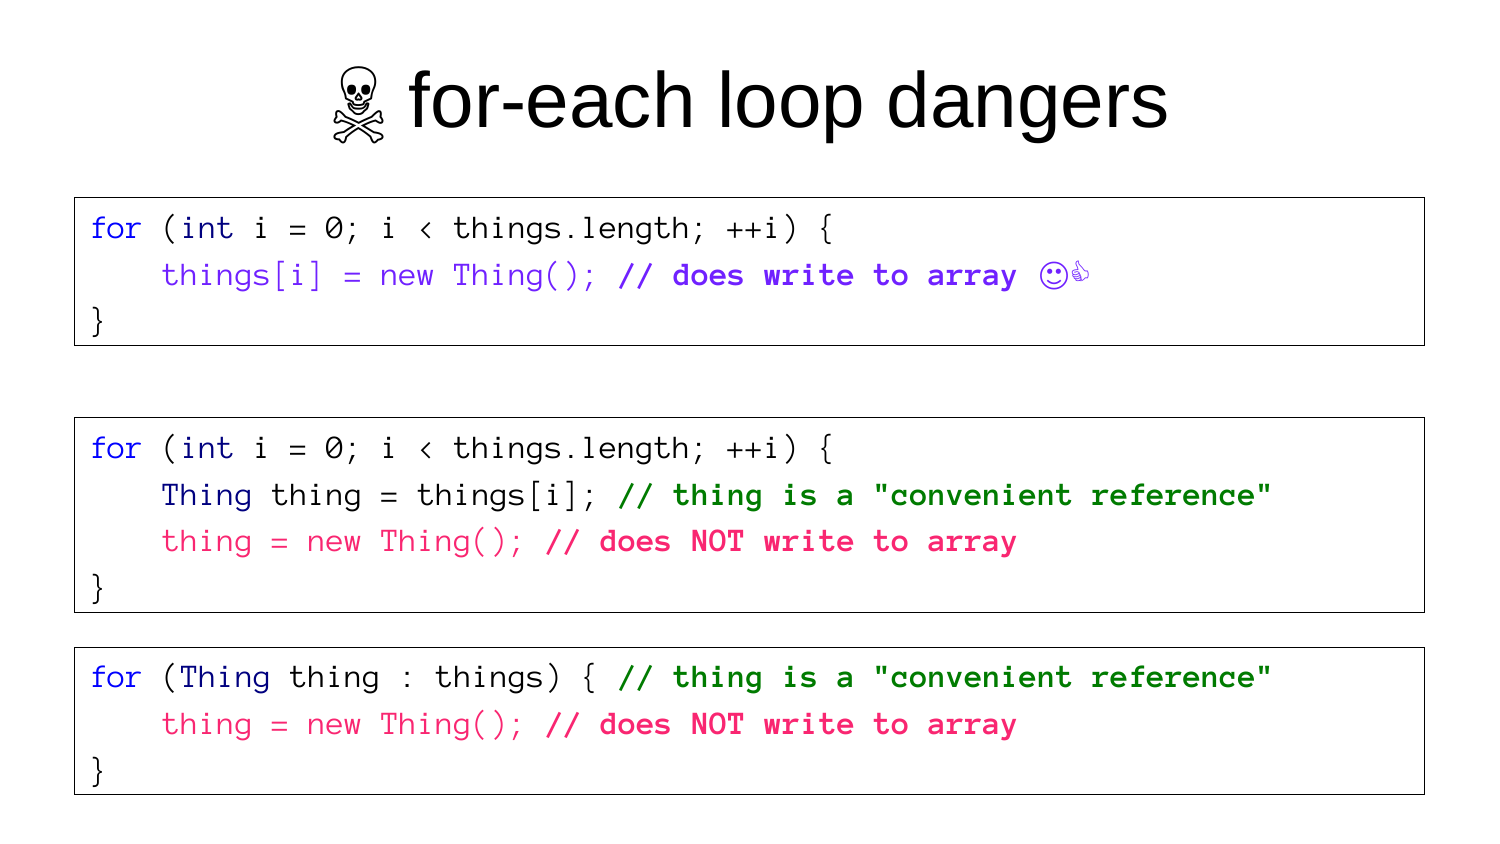

# ☠️ for-each loop dangers
for (int i = 0; i < things.length; ++i) {
    things[i] = new Thing(); // does write to array 🙂👍
}
for (int i = 0; i < things.length; ++i) {
    Thing thing = things[i]; // thing is a "convenient reference"
    thing = new Thing(); // does NOT write to array
}
for (Thing thing : things) { // thing is a "convenient reference"
    thing = new Thing(); // does NOT write to array
}